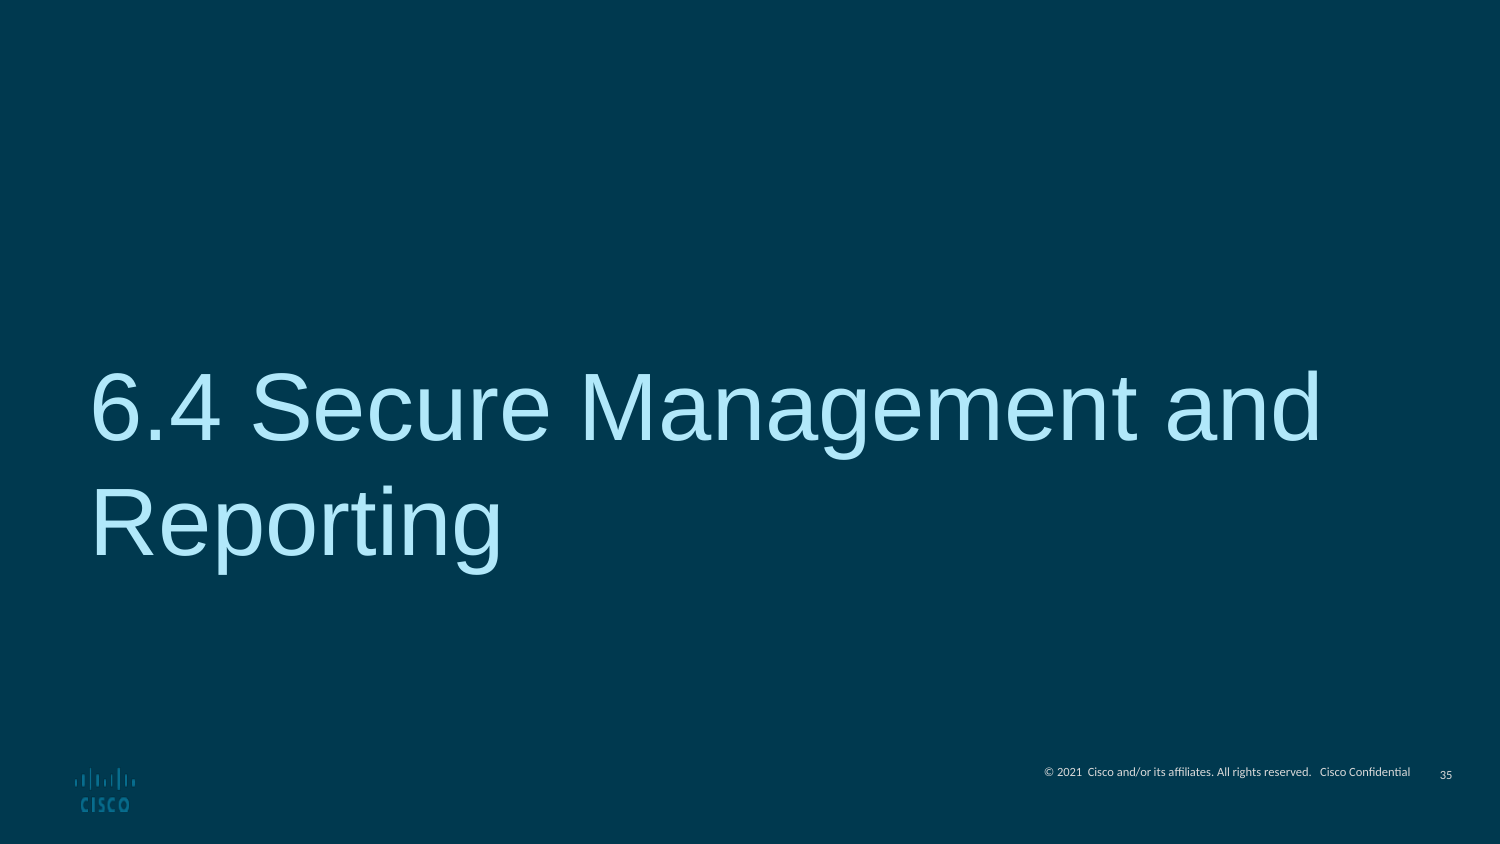

# 6.4 Secure Management and Reporting
35